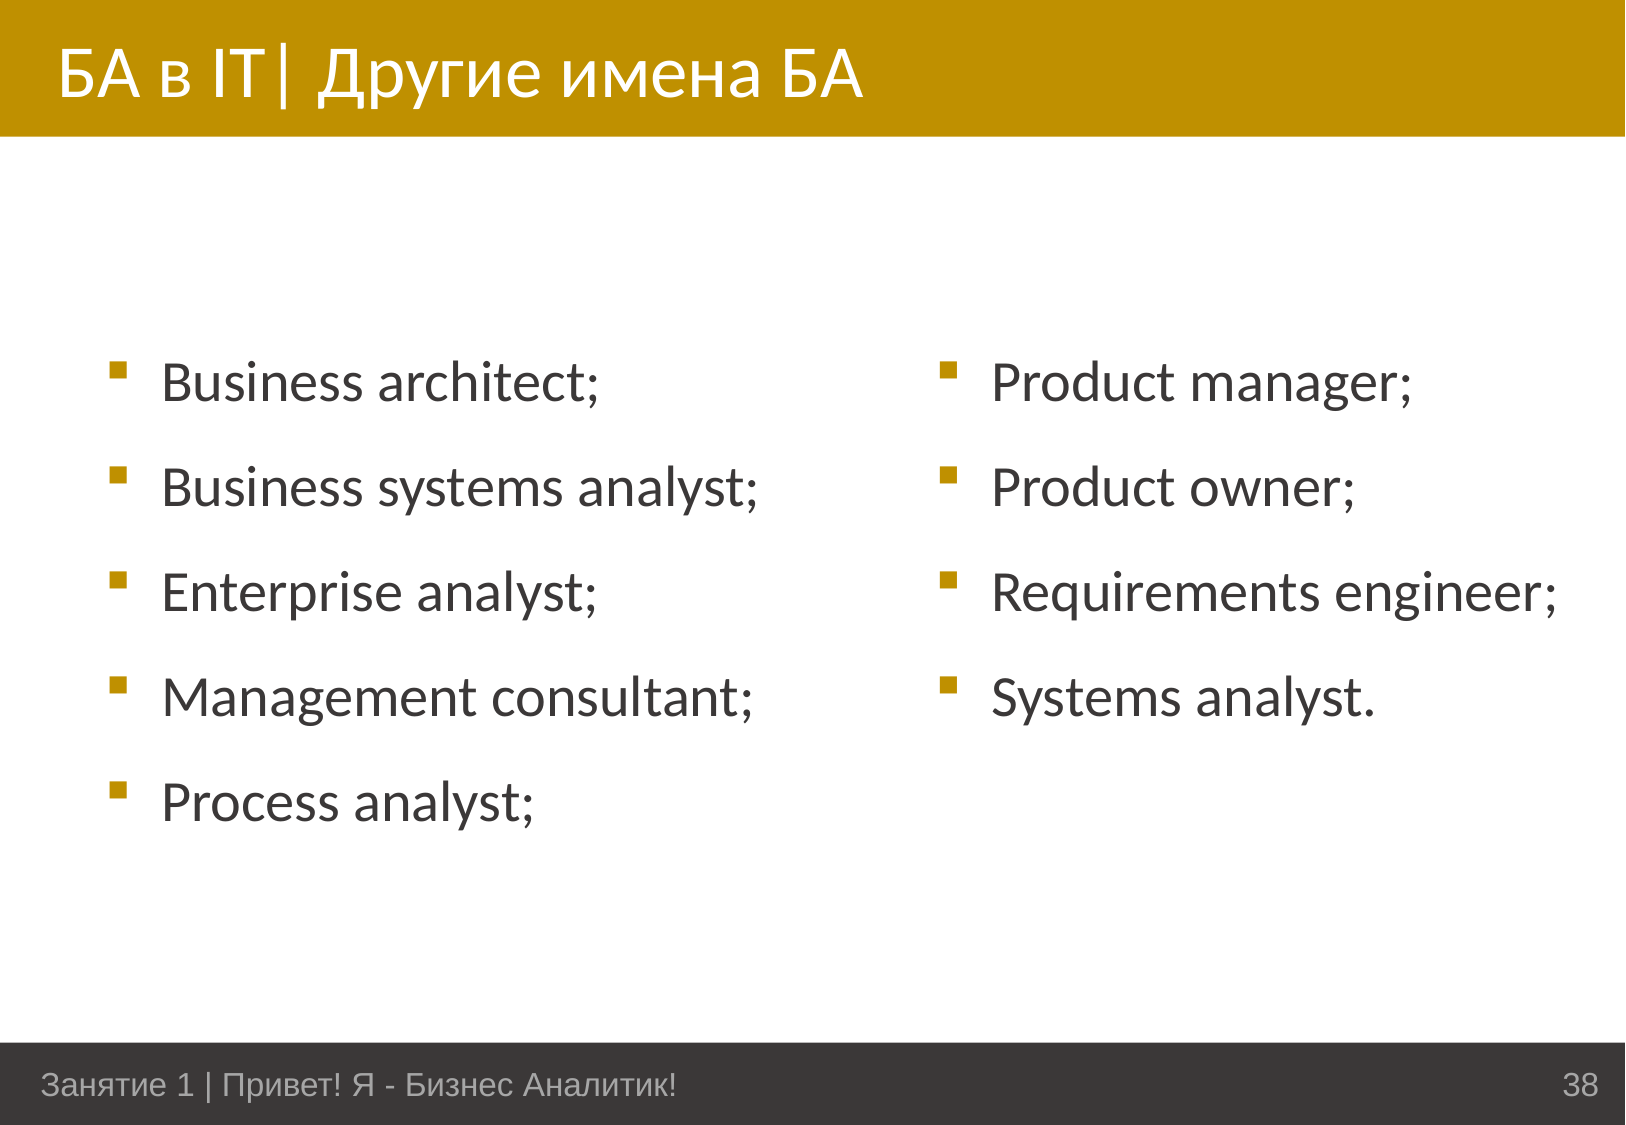

БА в ІТ| Другие имена БА
Business architect;
Business systems analyst;
Enterprise analyst;
Management consultant;
Process analyst;
Product manager;
Product owner;
Requirements engineer;
Systems analyst.

38
Занятие 1 | Привет! Я - Бизнес Аналитик!